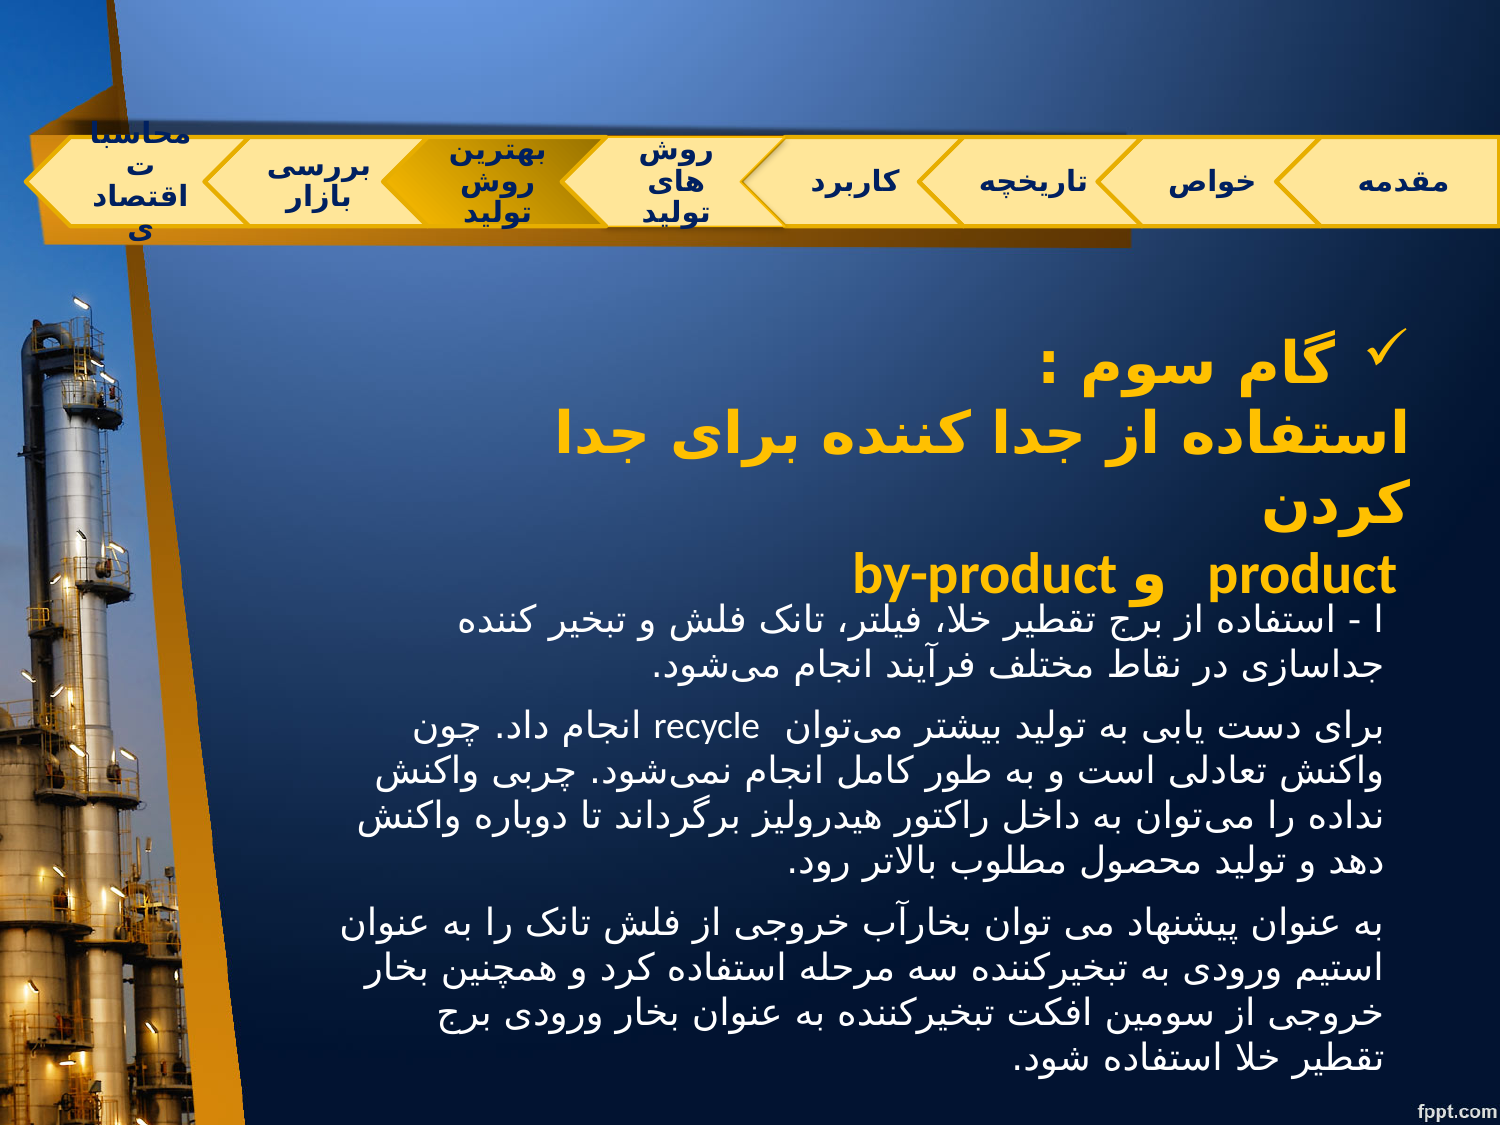

مقدمه
خواص
تاریخچه
کاربرد
روش های تولید
بهترین روش تولید
بررسی بازار
محاسبات اقتصادی
گام سوم :
استفاده از جدا کننده برای جدا کردن
   by-product و  product
ا - استفاده از برج تقطیر خلا، فیلتر، تانک فلش و تبخیر کننده جداسازی در نقاط مختلف فرآیند انجام می‌شود.
برای دست یابی به تولید بیشتر می‌توان  recycle انجام داد. چون واکنش تعادلی است و به طور کامل انجام نمی‌شود. چربی واکنش نداده را می‌توان به داخل راکتور هیدرولیز برگرداند تا دوباره واکنش دهد و تولید محصول مطلوب بالاتر رود.
به عنوان پیشنهاد می توان بخارآب خروجی از فلش تانک را به عنوان استیم ورودی به تبخیرکننده سه مرحله استفاده کرد و همچنین بخار خروجی از سومین افکت تبخیرکننده به عنوان بخار ورودی برج تقطیر خلا استفاده شود.